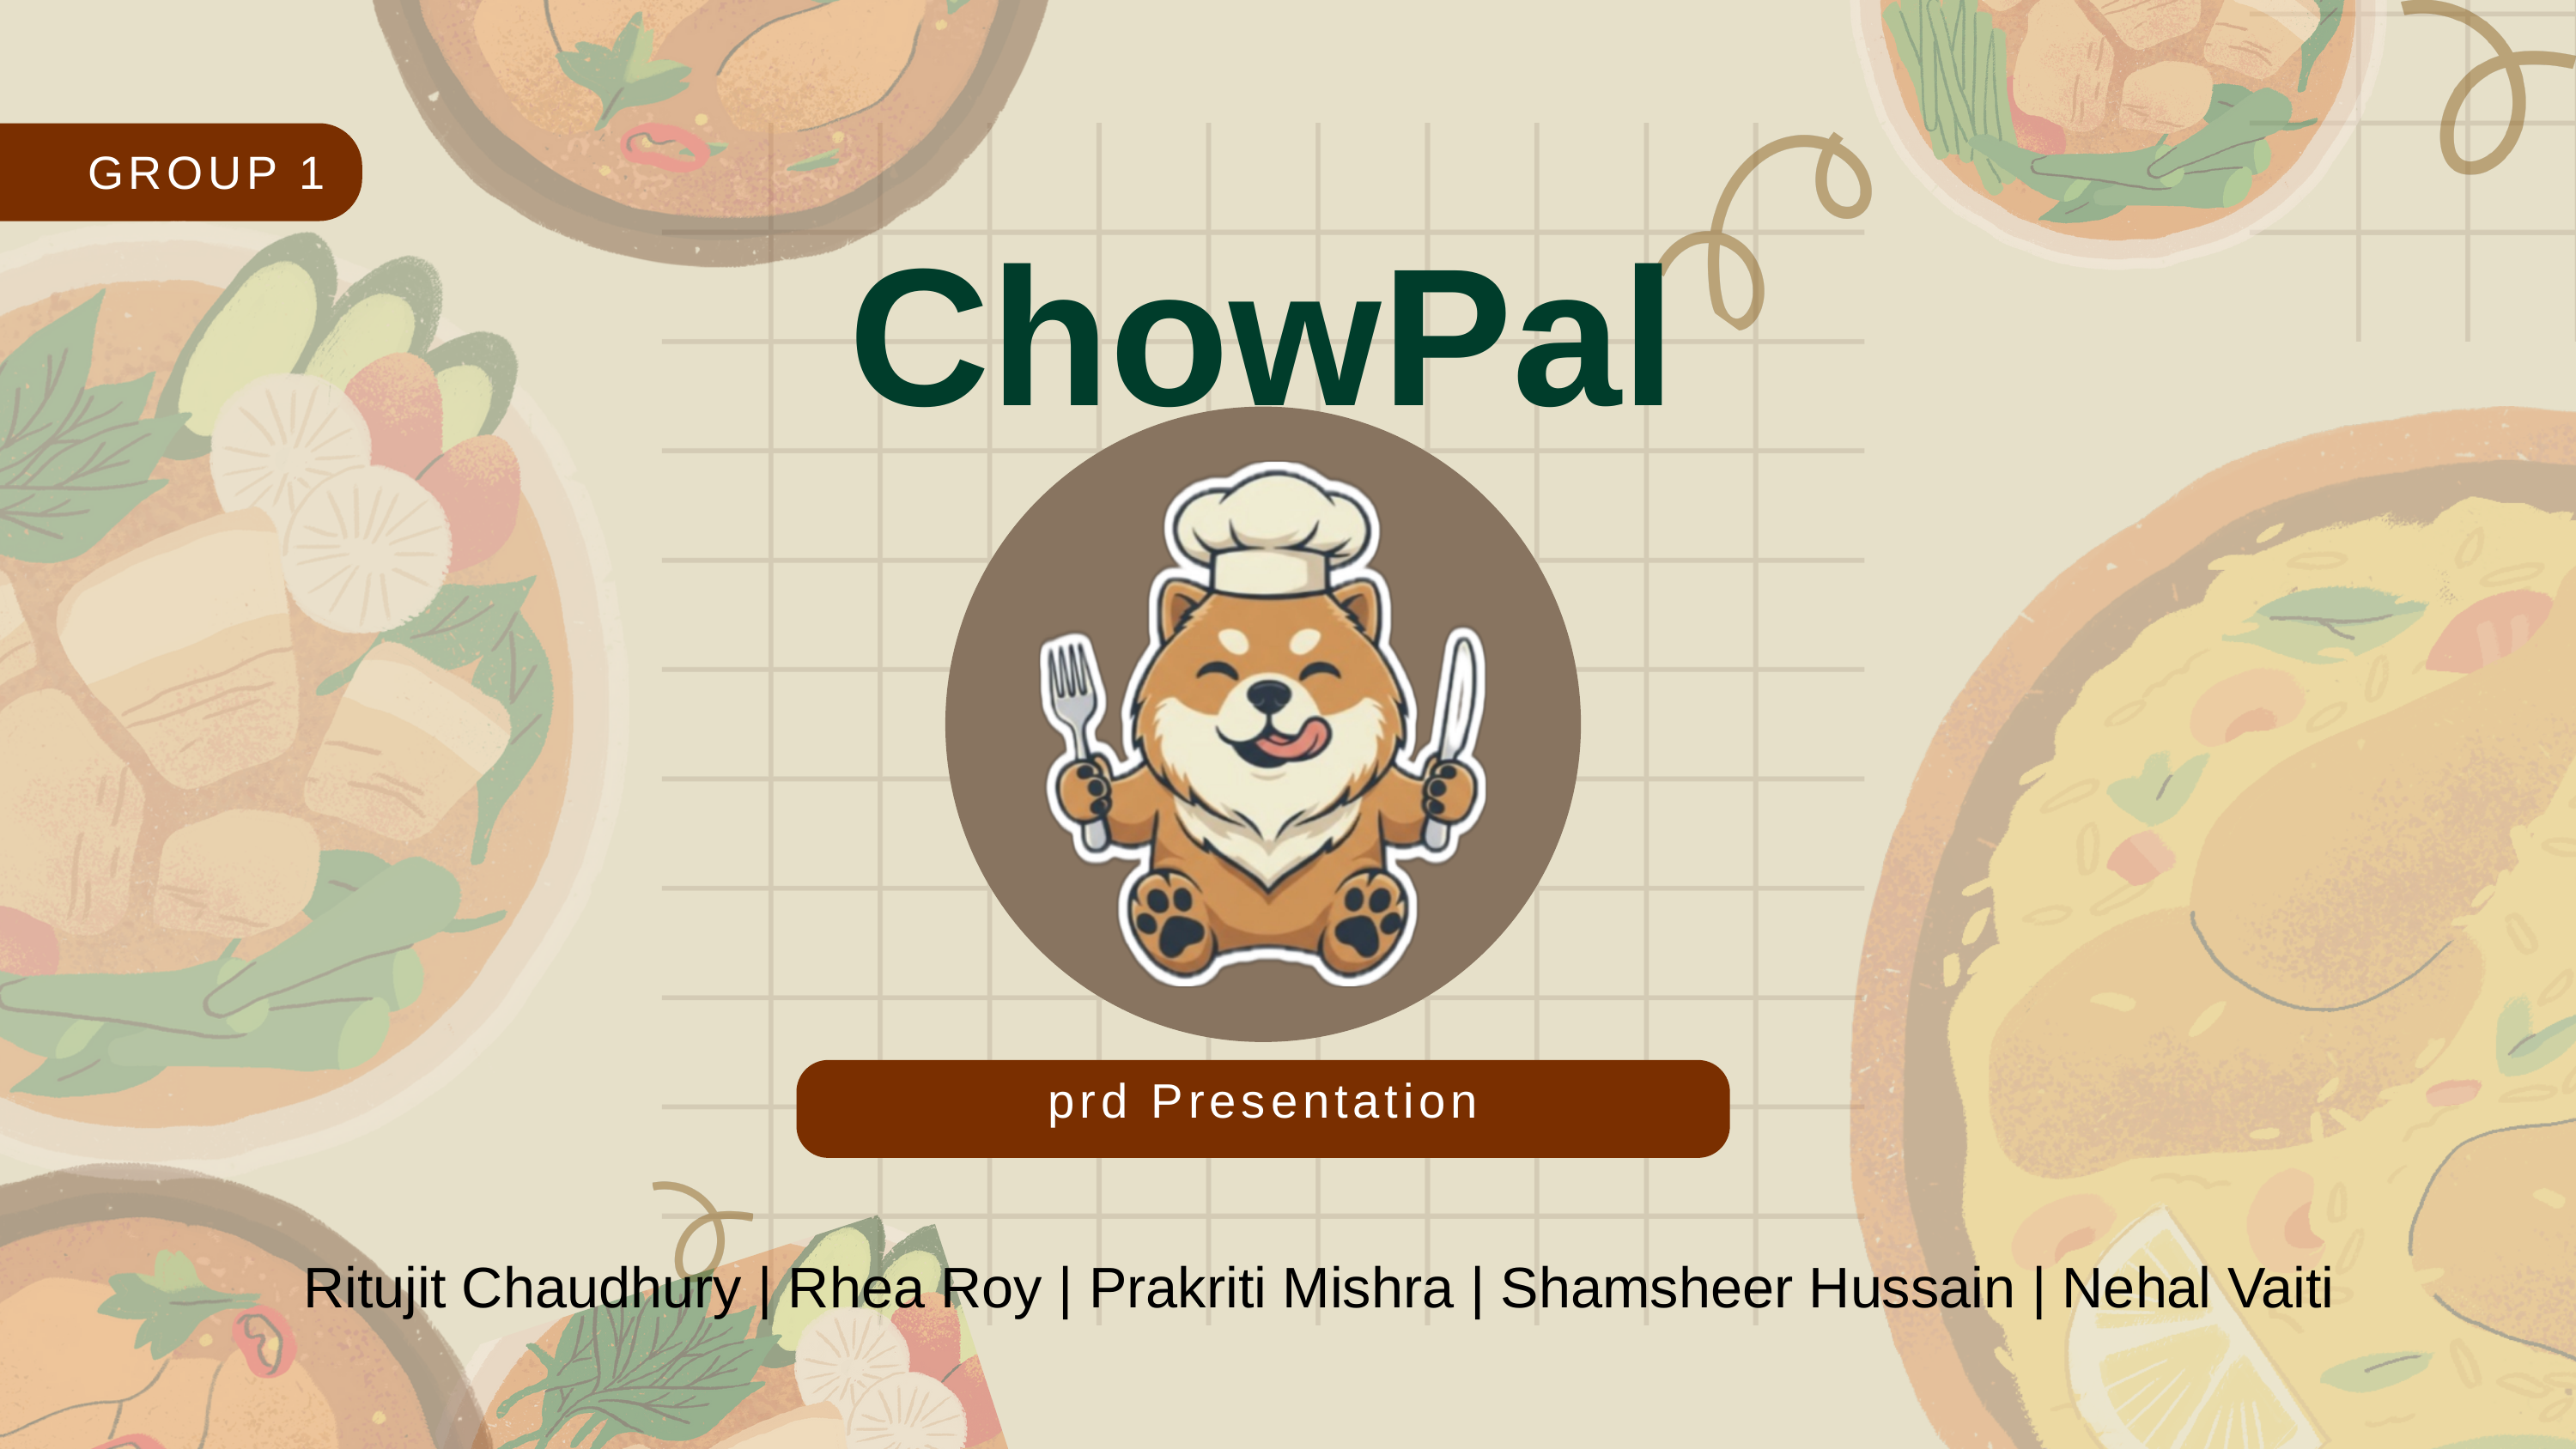

GROUP 1
ChowPal

prd Presentation

Ritujit Chaudhury | Rhea Roy | Prakriti Mishra | Shamsheer Hussain | Nehal Vaiti